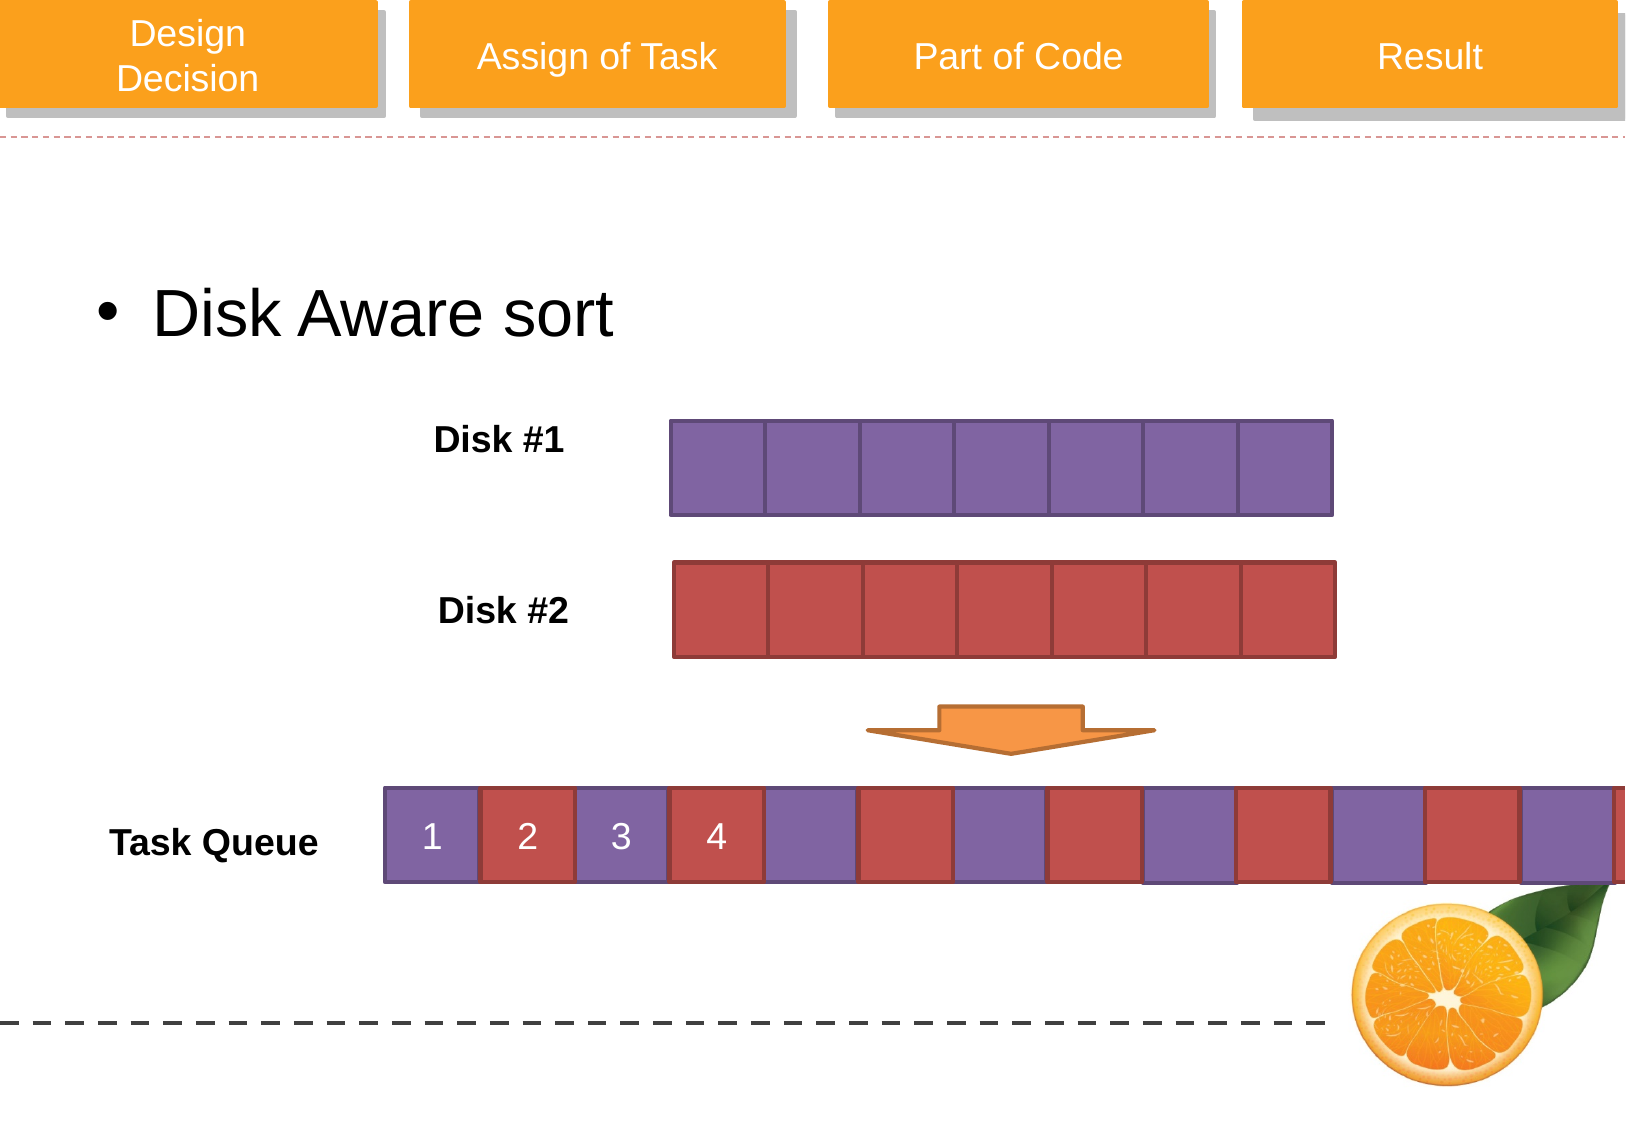

Disk Aware sort
Disk #1

Disk #2

1
2
3
4

Task Queue